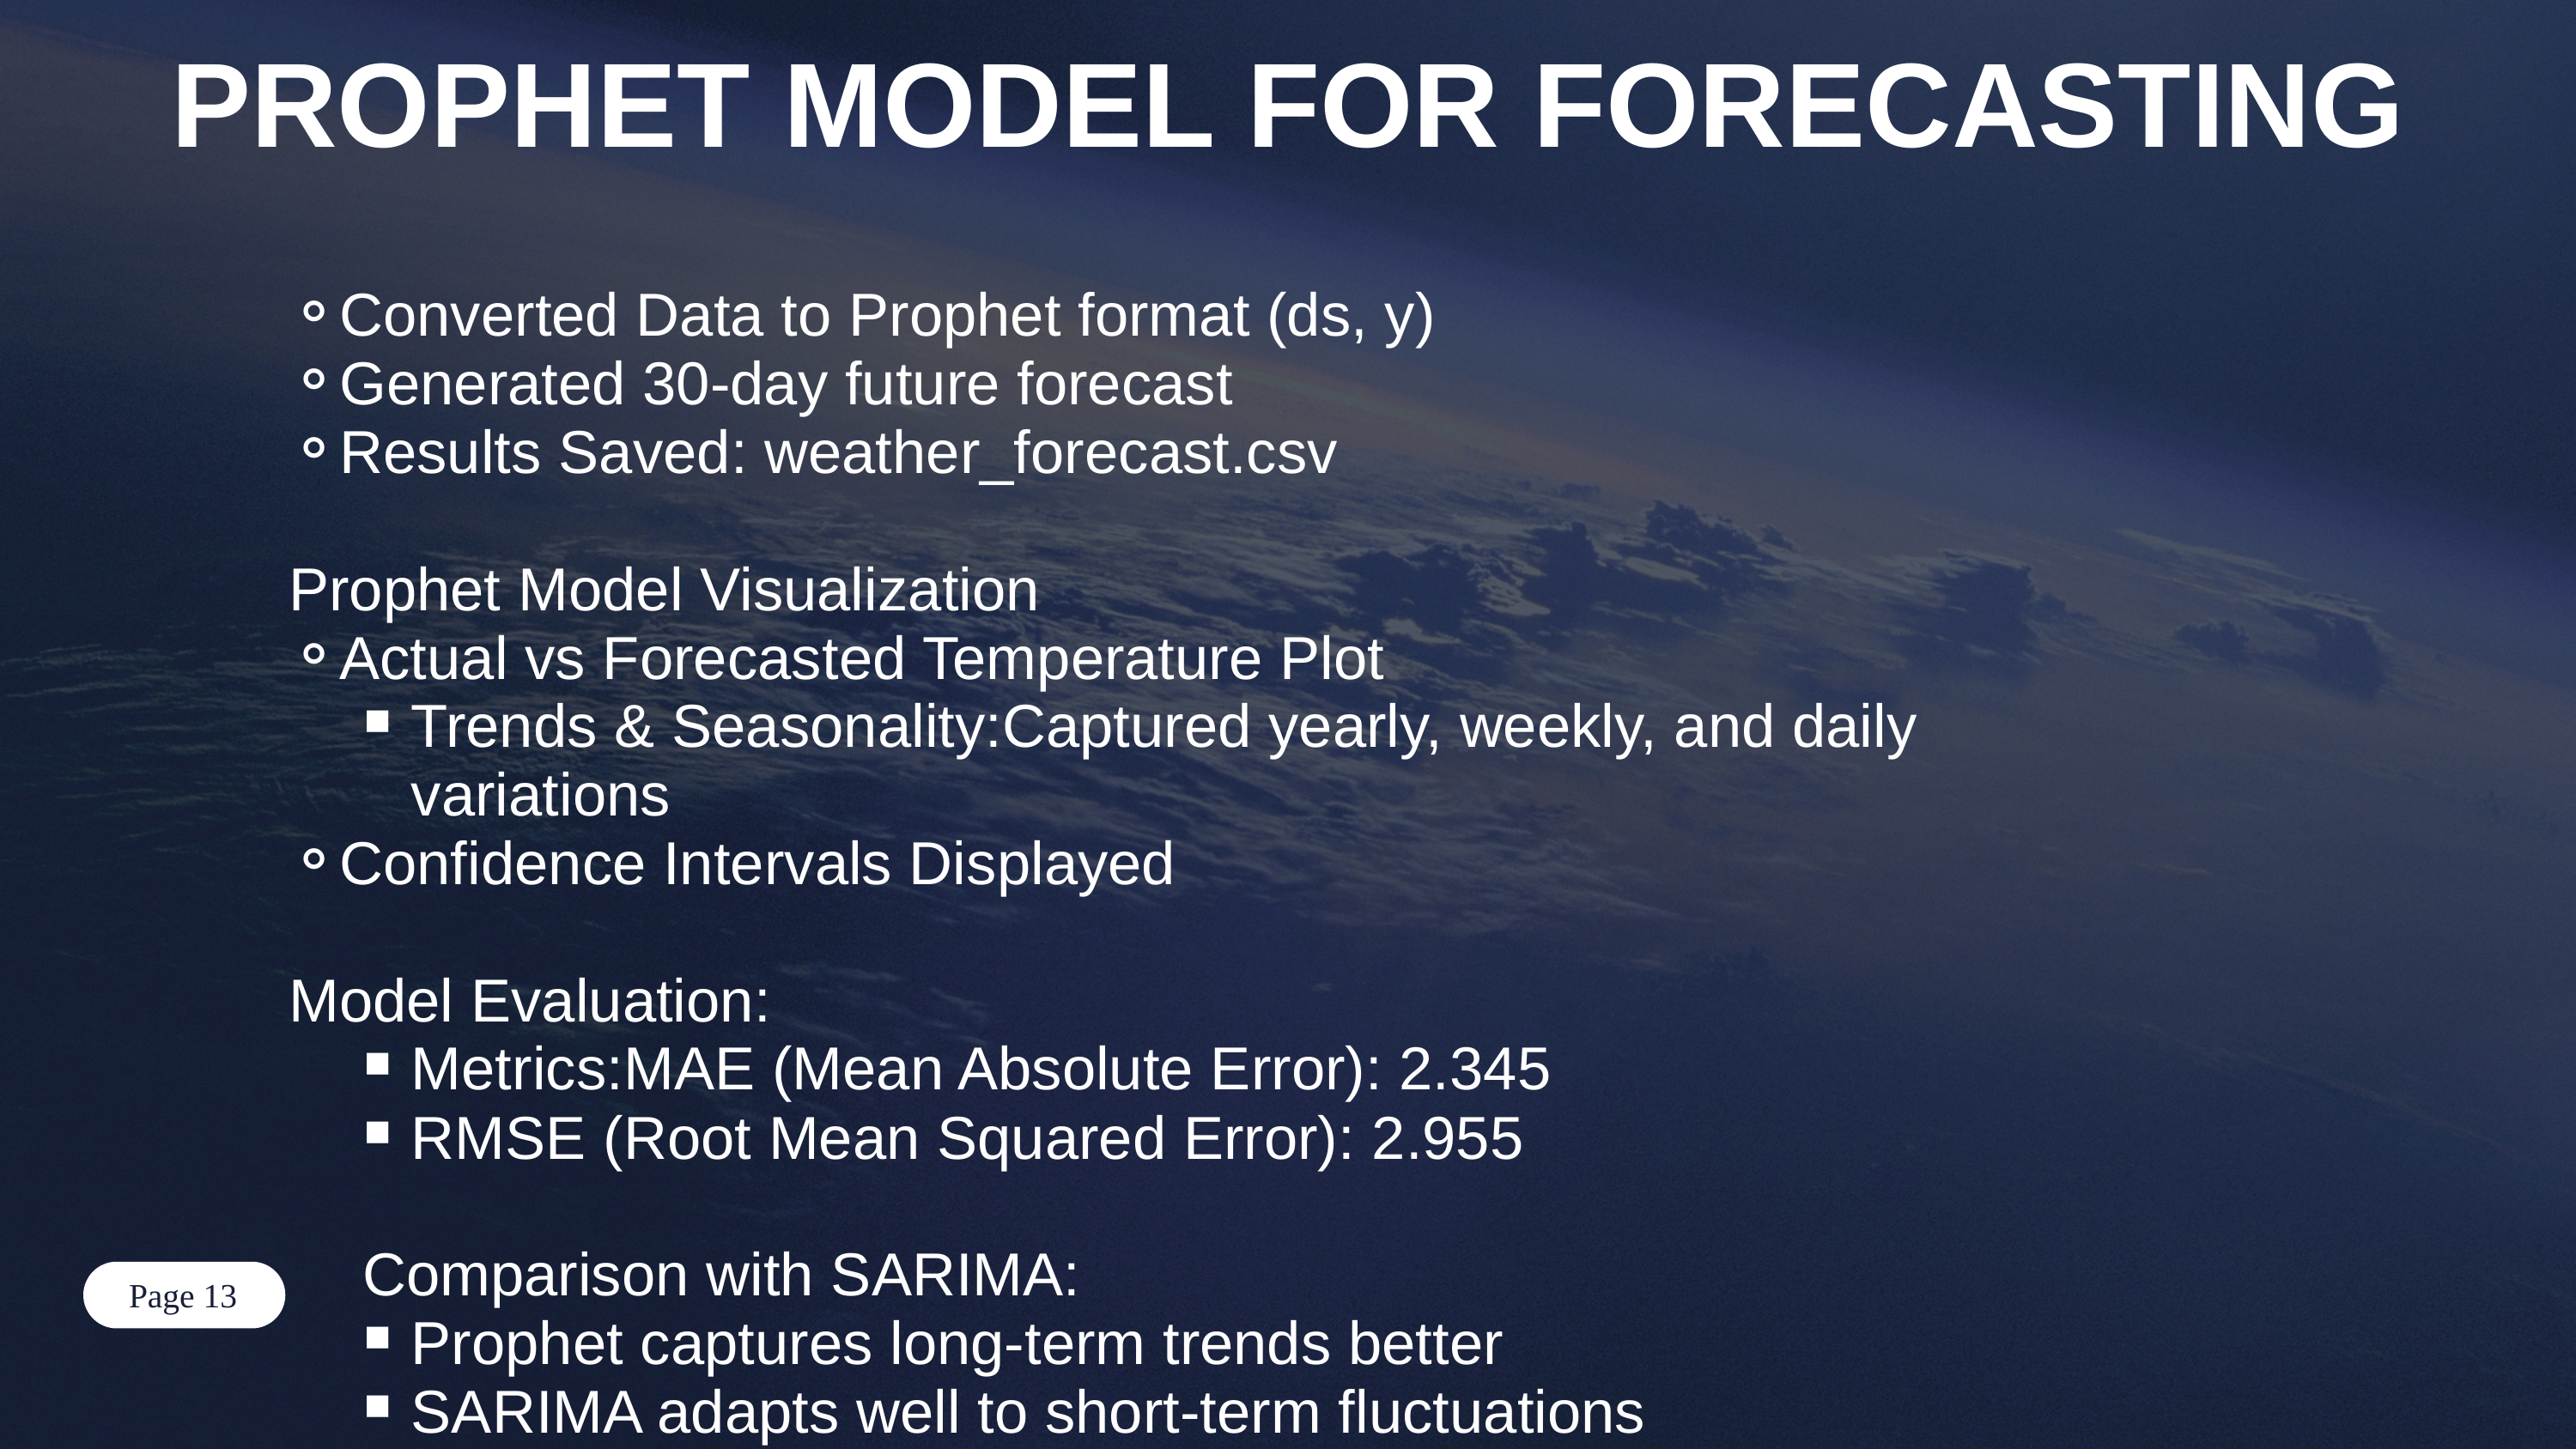

PROPHET MODEL FOR FORECASTING
Converted Data to Prophet format (ds, y)
Generated 30-day future forecast
Results Saved: weather_forecast.csv

Prophet Model Visualization
Actual vs Forecasted Temperature Plot
Trends & Seasonality:Captured yearly, weekly, and daily variations
Confidence Intervals Displayed

Model Evaluation:
Metrics:MAE (Mean Absolute Error): 2.345
RMSE (Root Mean Squared Error): 2.955

Comparison with SARIMA:
Prophet captures long-term trends better
SARIMA adapts well to short-term fluctuations

Page 13